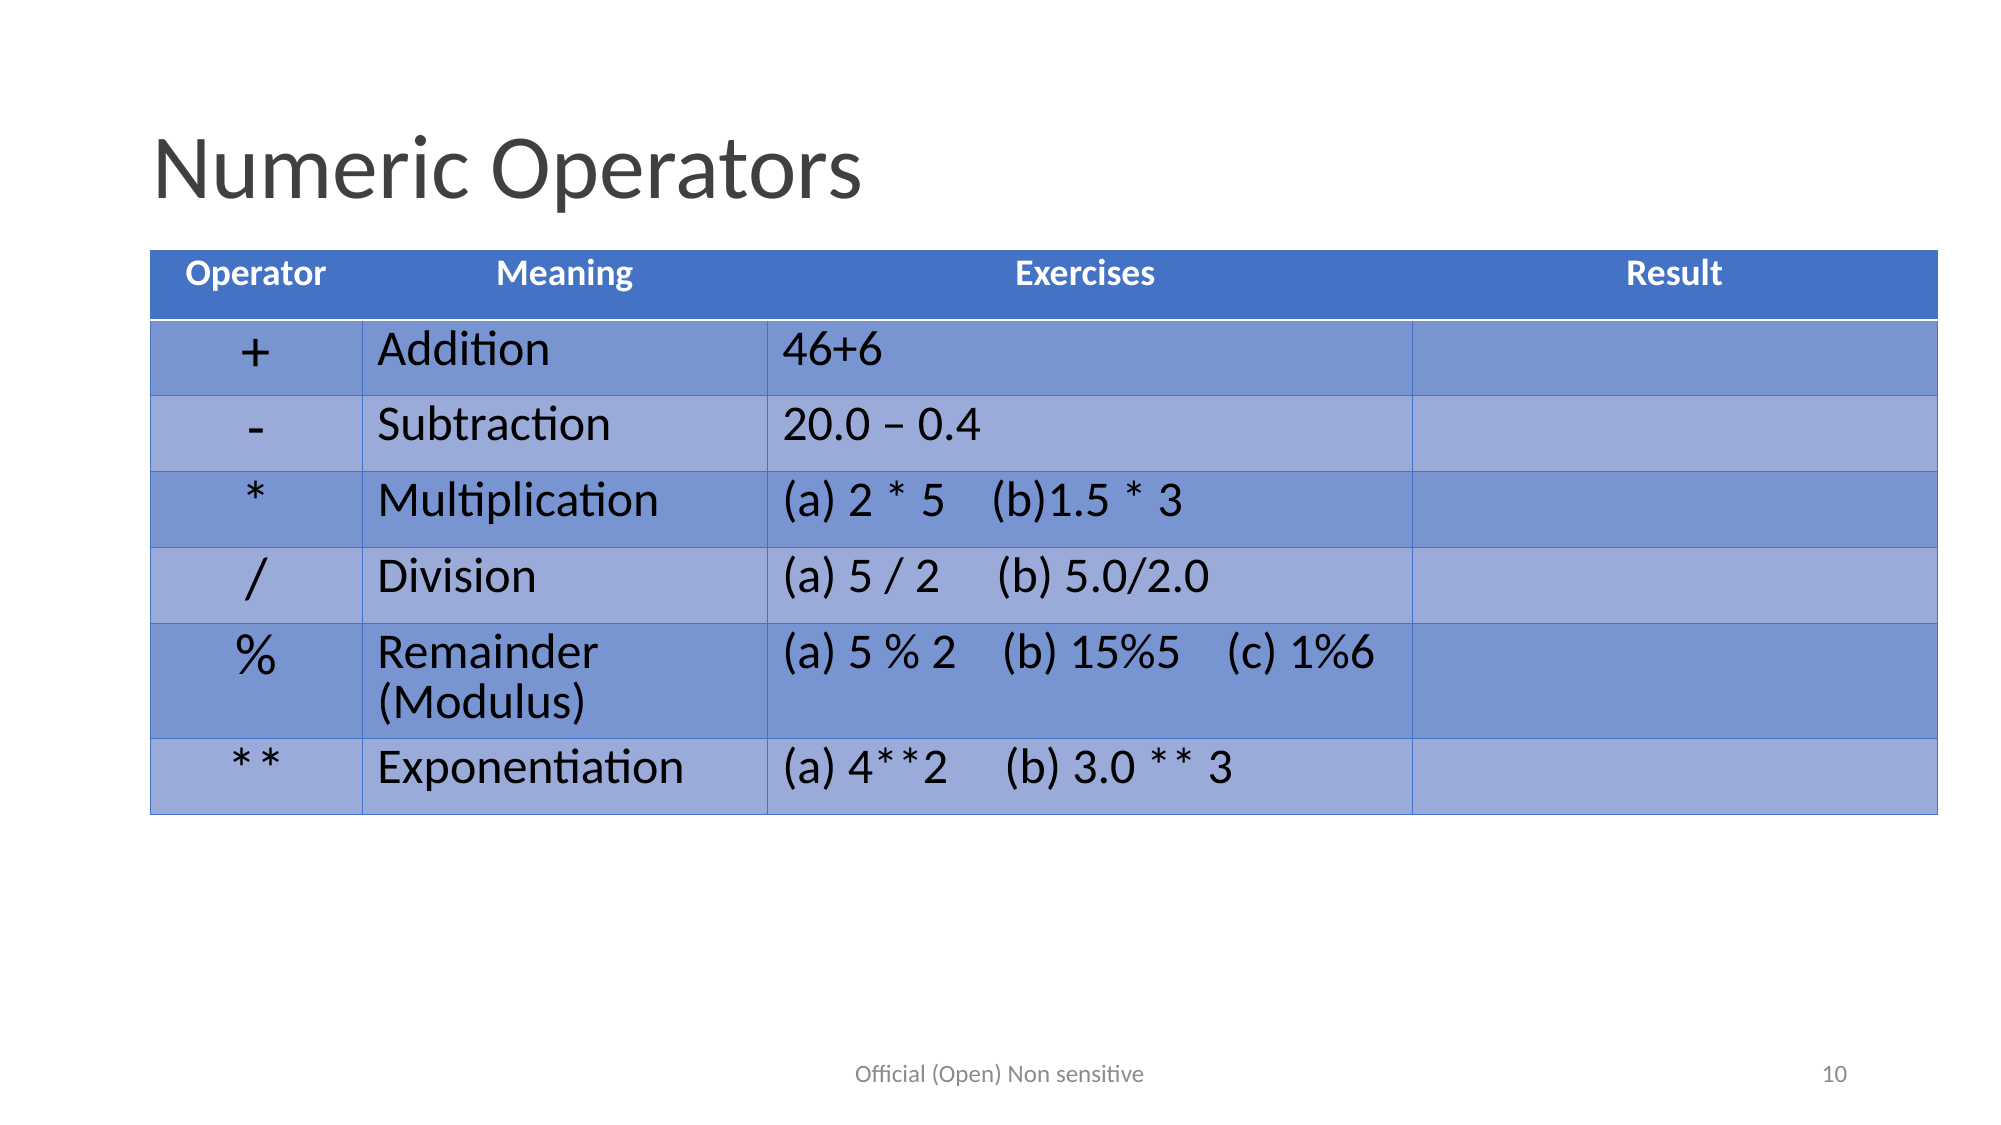

# Numeric Operators
| Operator | Meaning | Exercises | Result |
| --- | --- | --- | --- |
| + | Addition | 46+6 |  |
| - | Subtraction | 20.0 – 0.4 |  |
| \* | Multiplication | (a) 2 \* 5 (b)1.5 \* 3 |  |
| / | Division | (a) 5 / 2 (b) 5.0/2.0 |  |
| % | Remainder (Modulus) | (a) 5 % 2 (b) 15%5 (c) 1%6 |  |
| \*\* | Exponentiation | (a) 4\*\*2 (b) 3.0 \*\* 3 |  |
Official (Open) Non sensitive
10